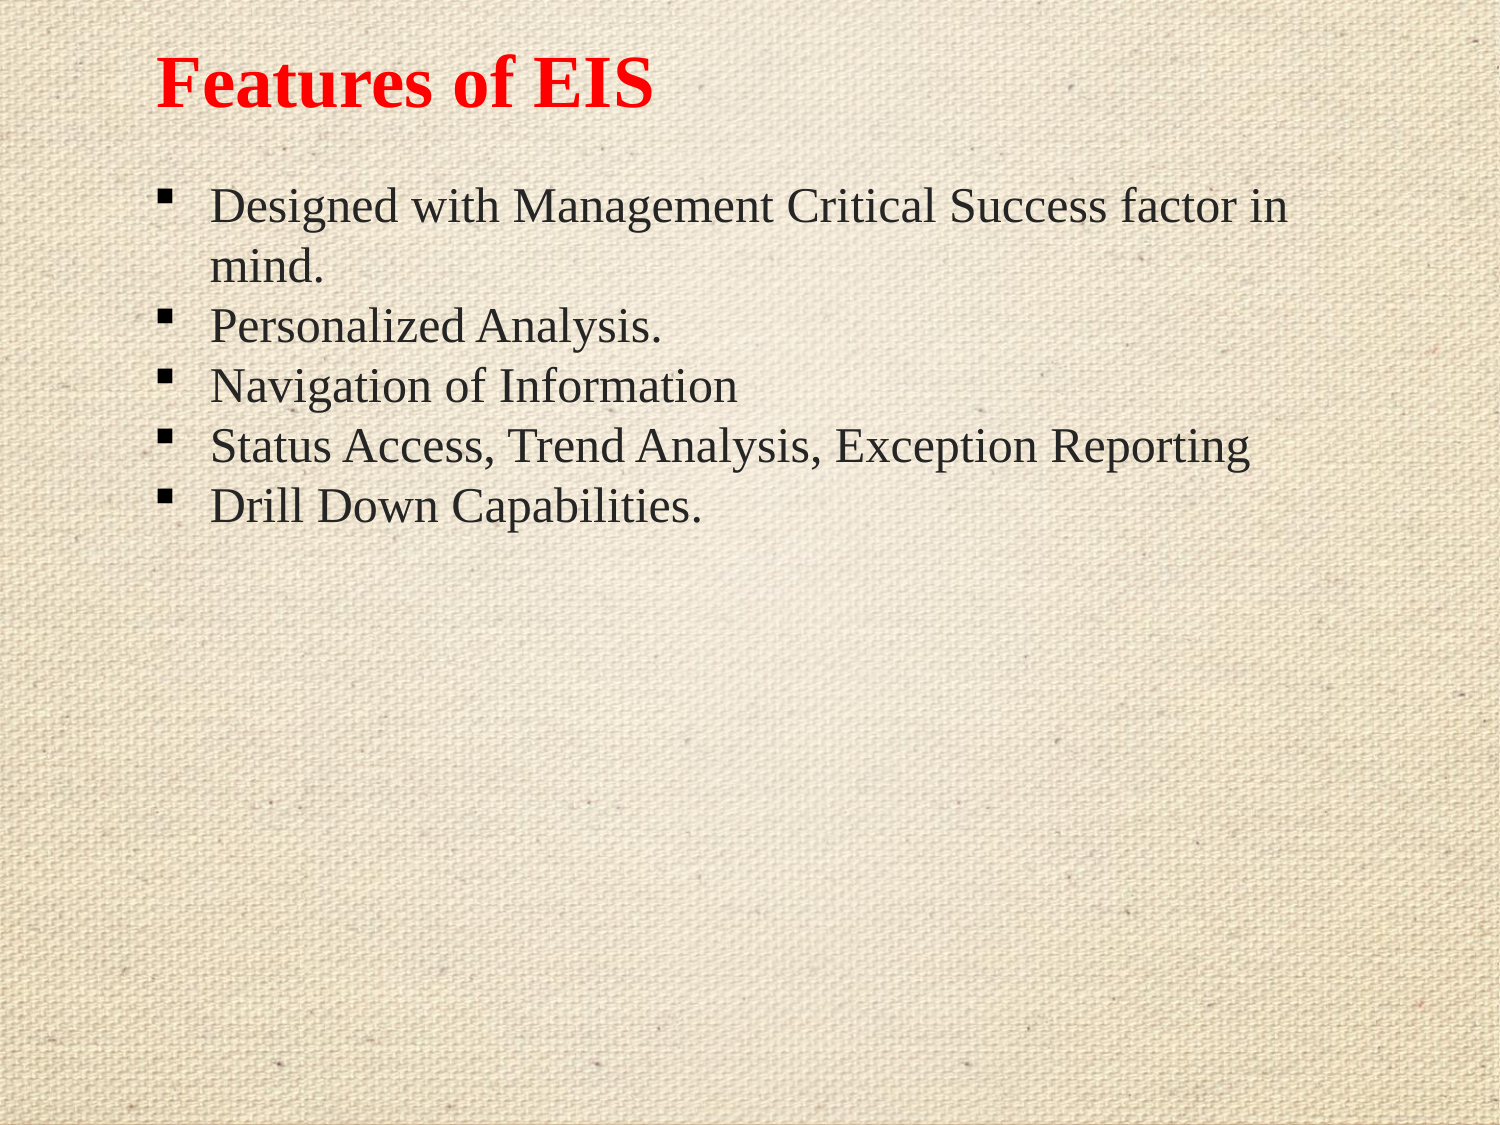

# Features of EIS
Designed with Management Critical Success factor in mind.
Personalized Analysis.
Navigation of Information
Status Access, Trend Analysis, Exception Reporting
Drill Down Capabilities.